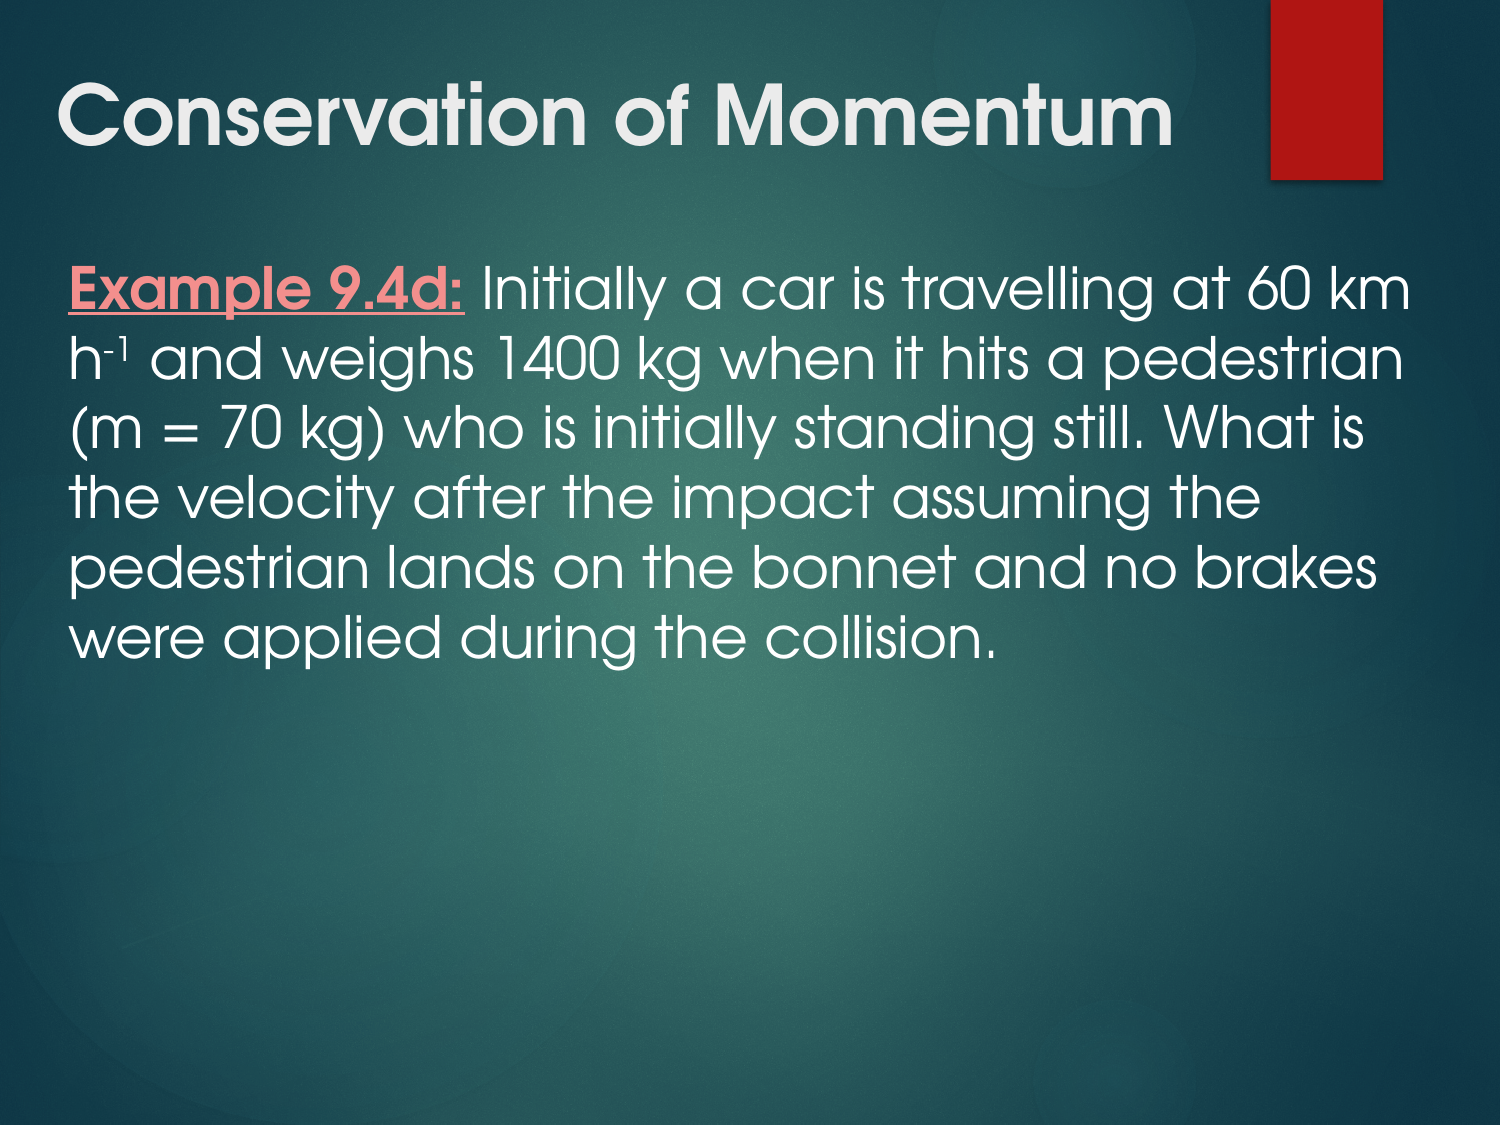

# Conservation of Momentum
Example 9.4d: Initially a car is travelling at 60 km h-1 and weighs 1400 kg when it hits a pedestrian (m = 70 kg) who is initially standing still. What is the velocity after the impact assuming the pedestrian lands on the bonnet and no brakes were applied during the collision.